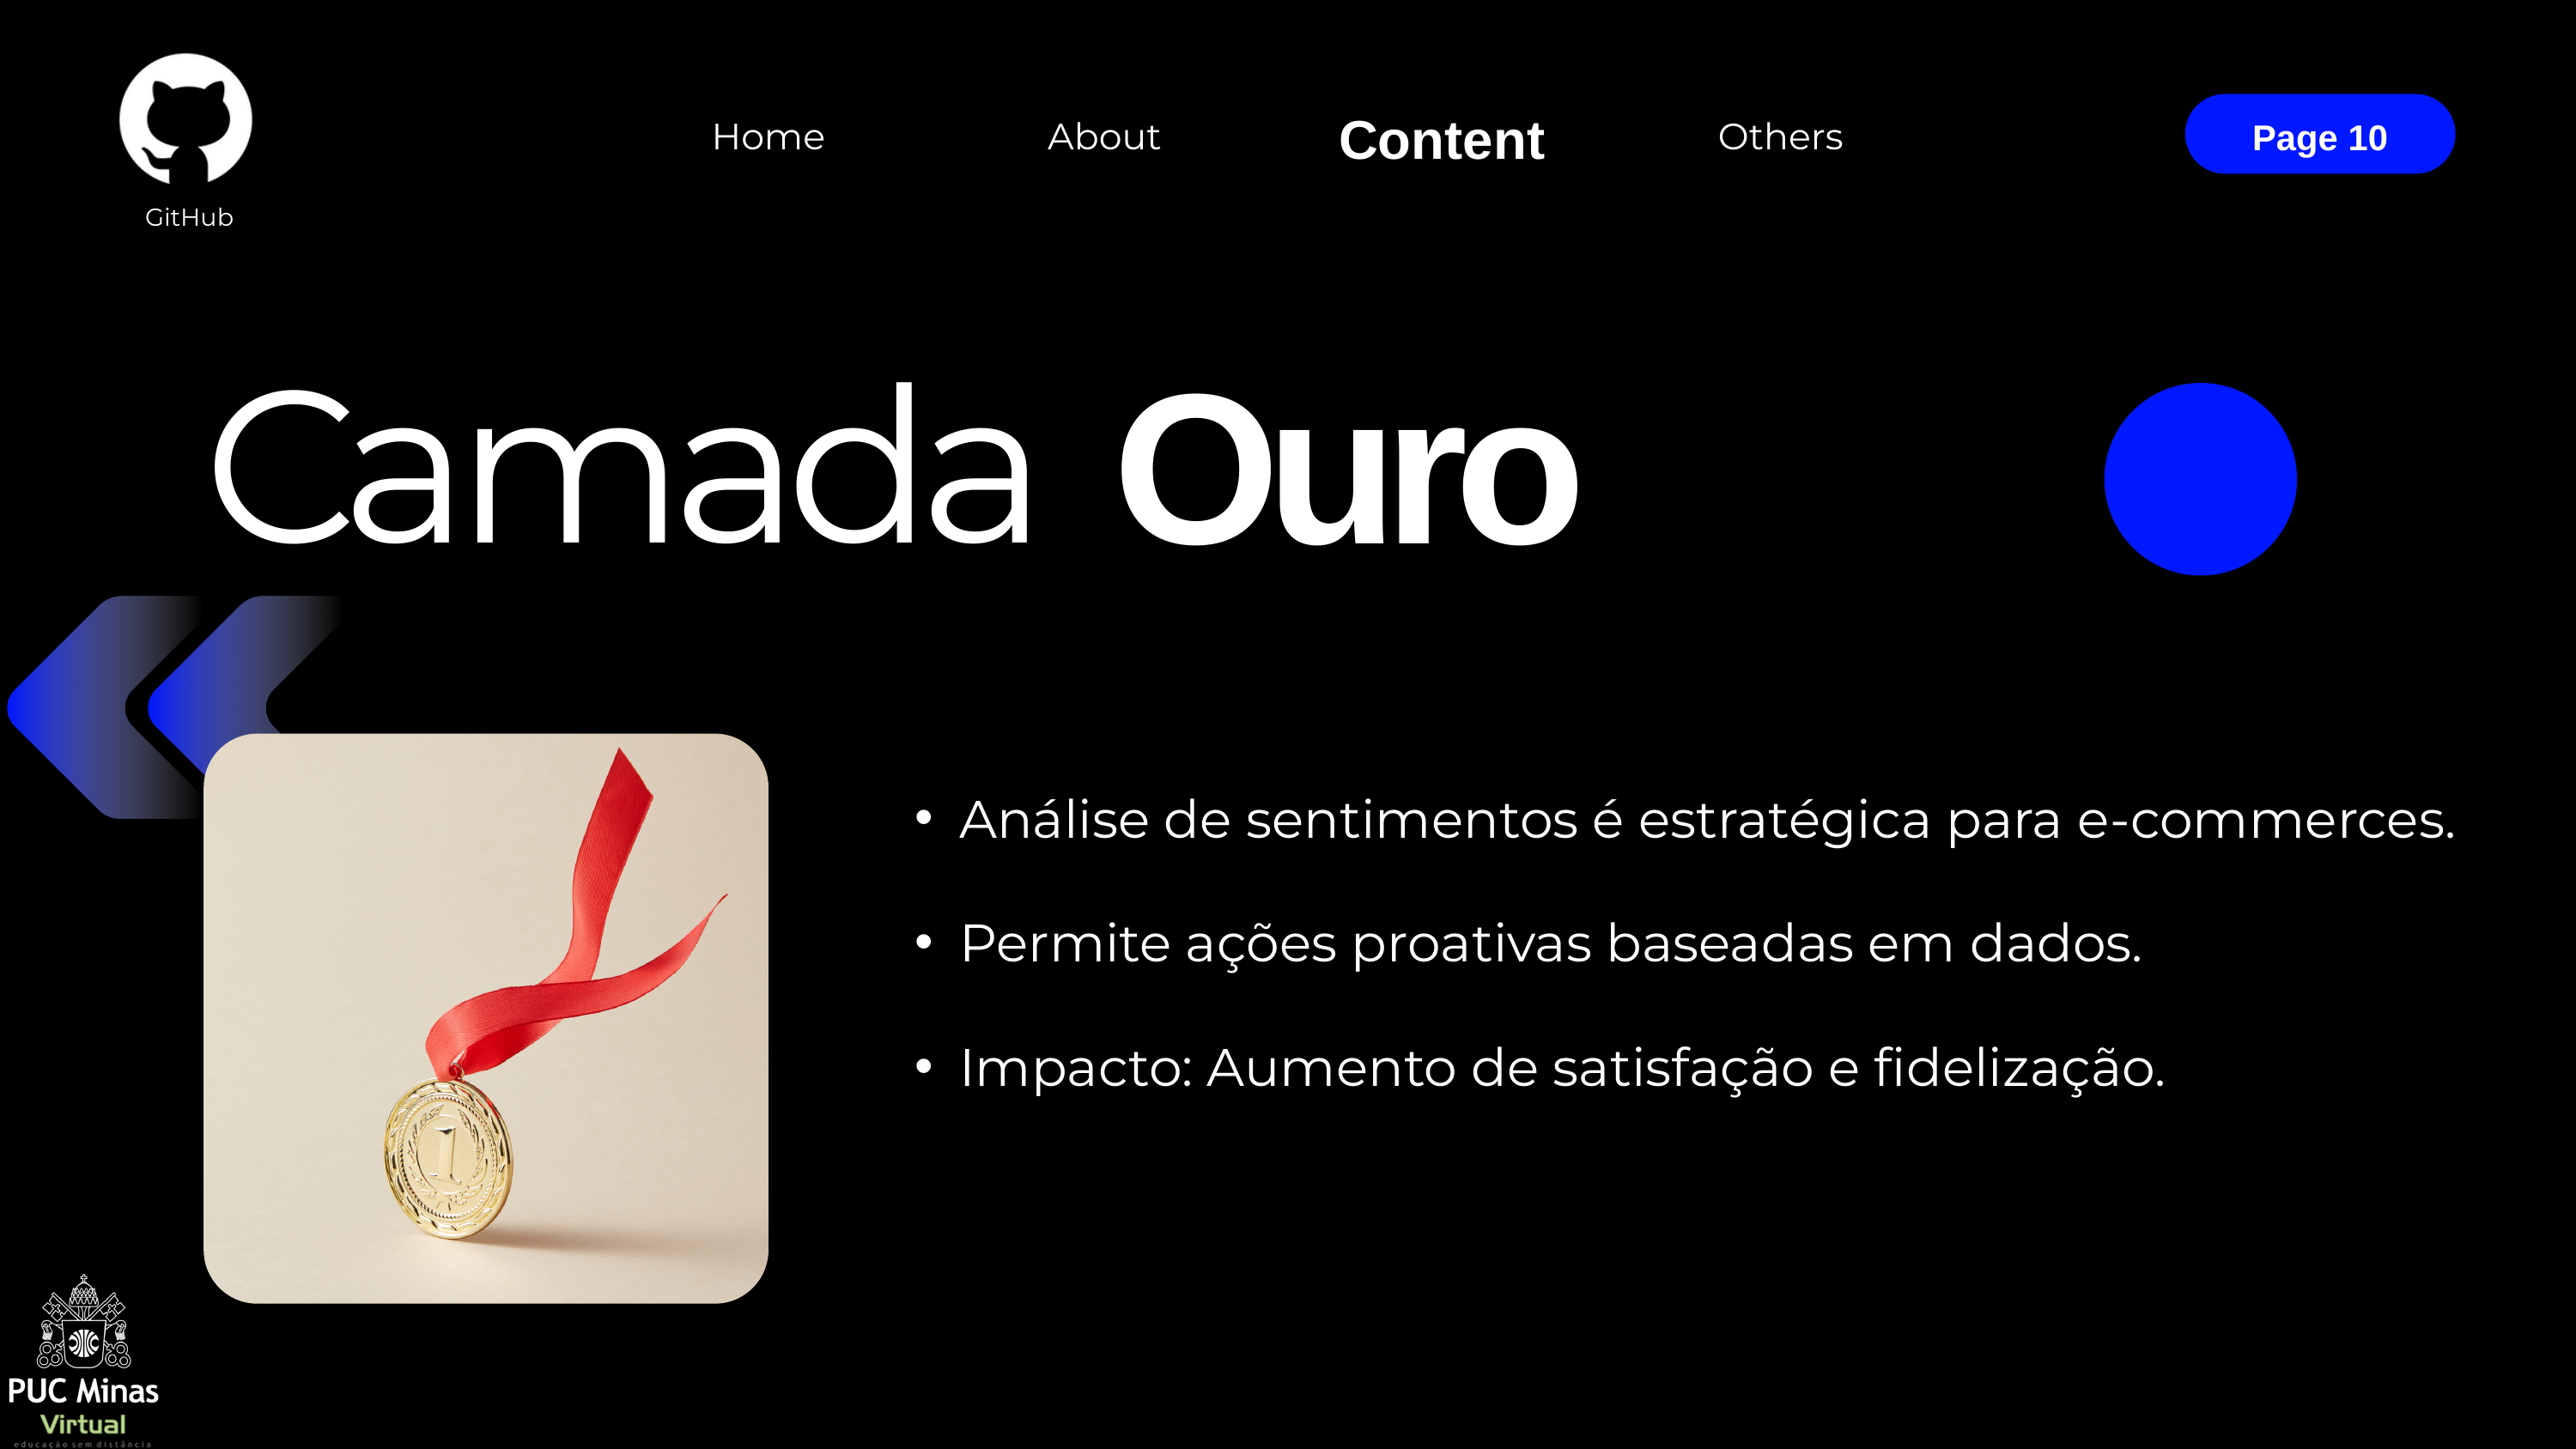

Content

Home
Others
About
Page 10
GitHub
Camada
 Ouro

Análise de sentimentos é estratégica para e-commerces.

Permite ações proativas baseadas em dados.

Impacto: Aumento de satisfação e fidelização.